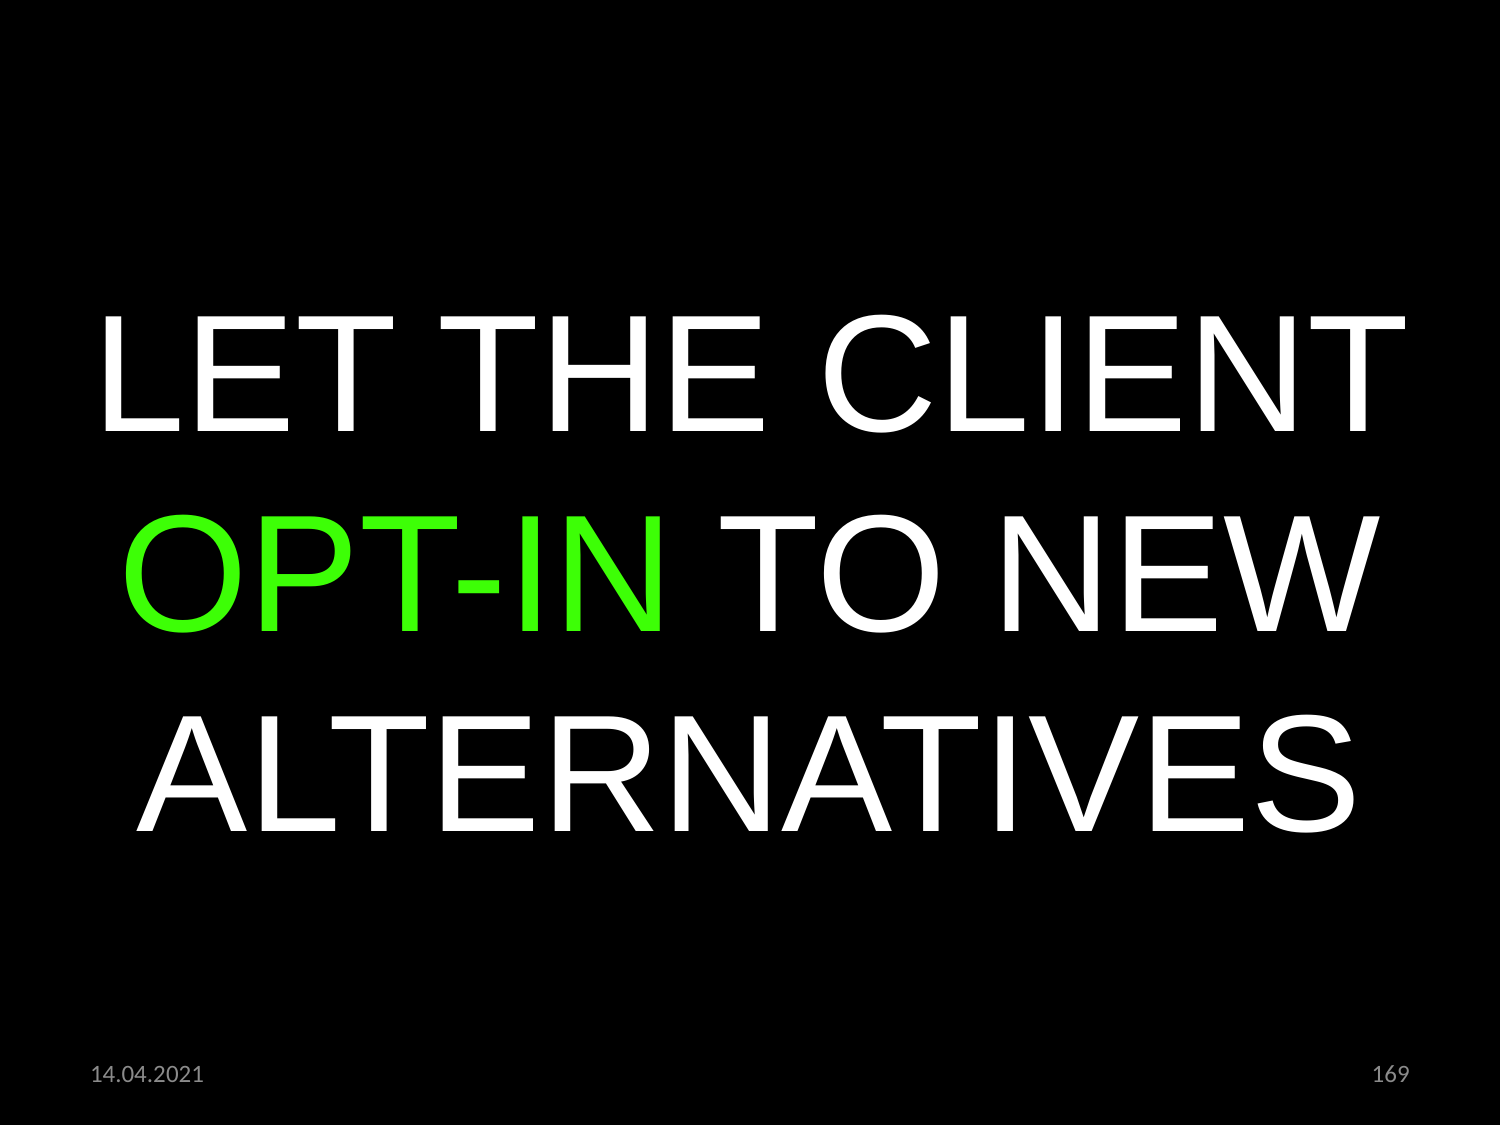

LET THE CLIENT OPT-IN TO NEW ALTERNATIVES
14.04.2021
169